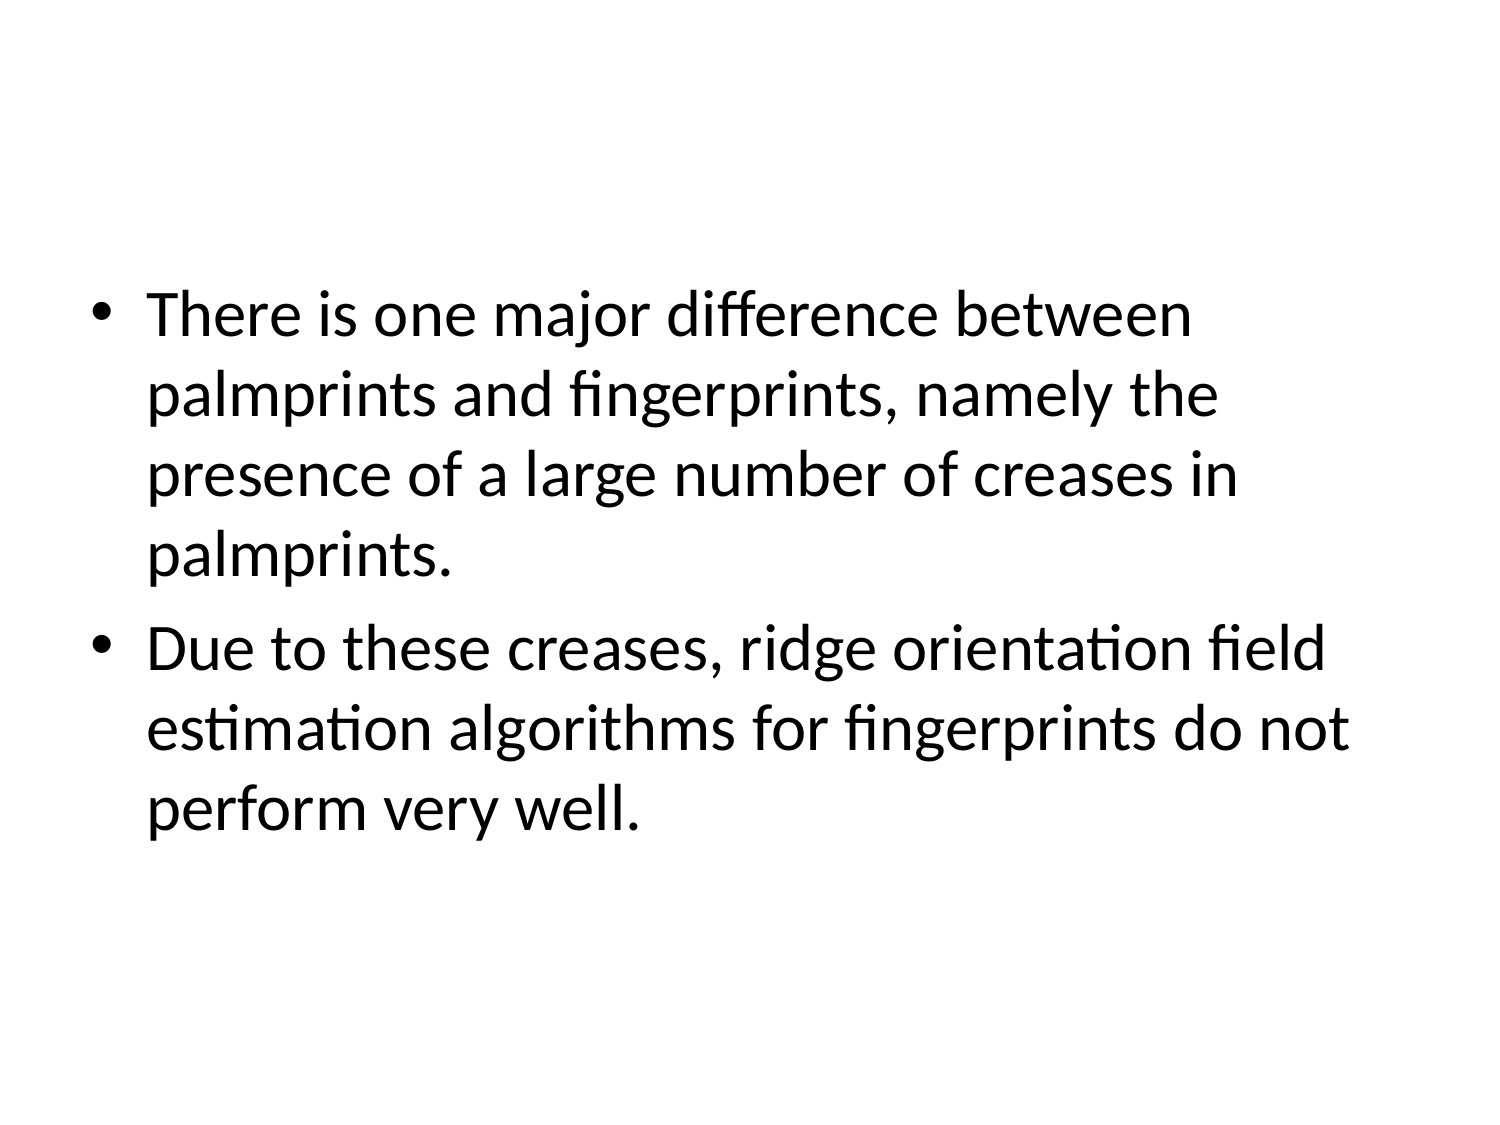

#
There is one major difference between palmprints and fingerprints, namely the presence of a large number of creases in palmprints.
Due to these creases, ridge orientation field estimation algorithms for fingerprints do not perform very well.